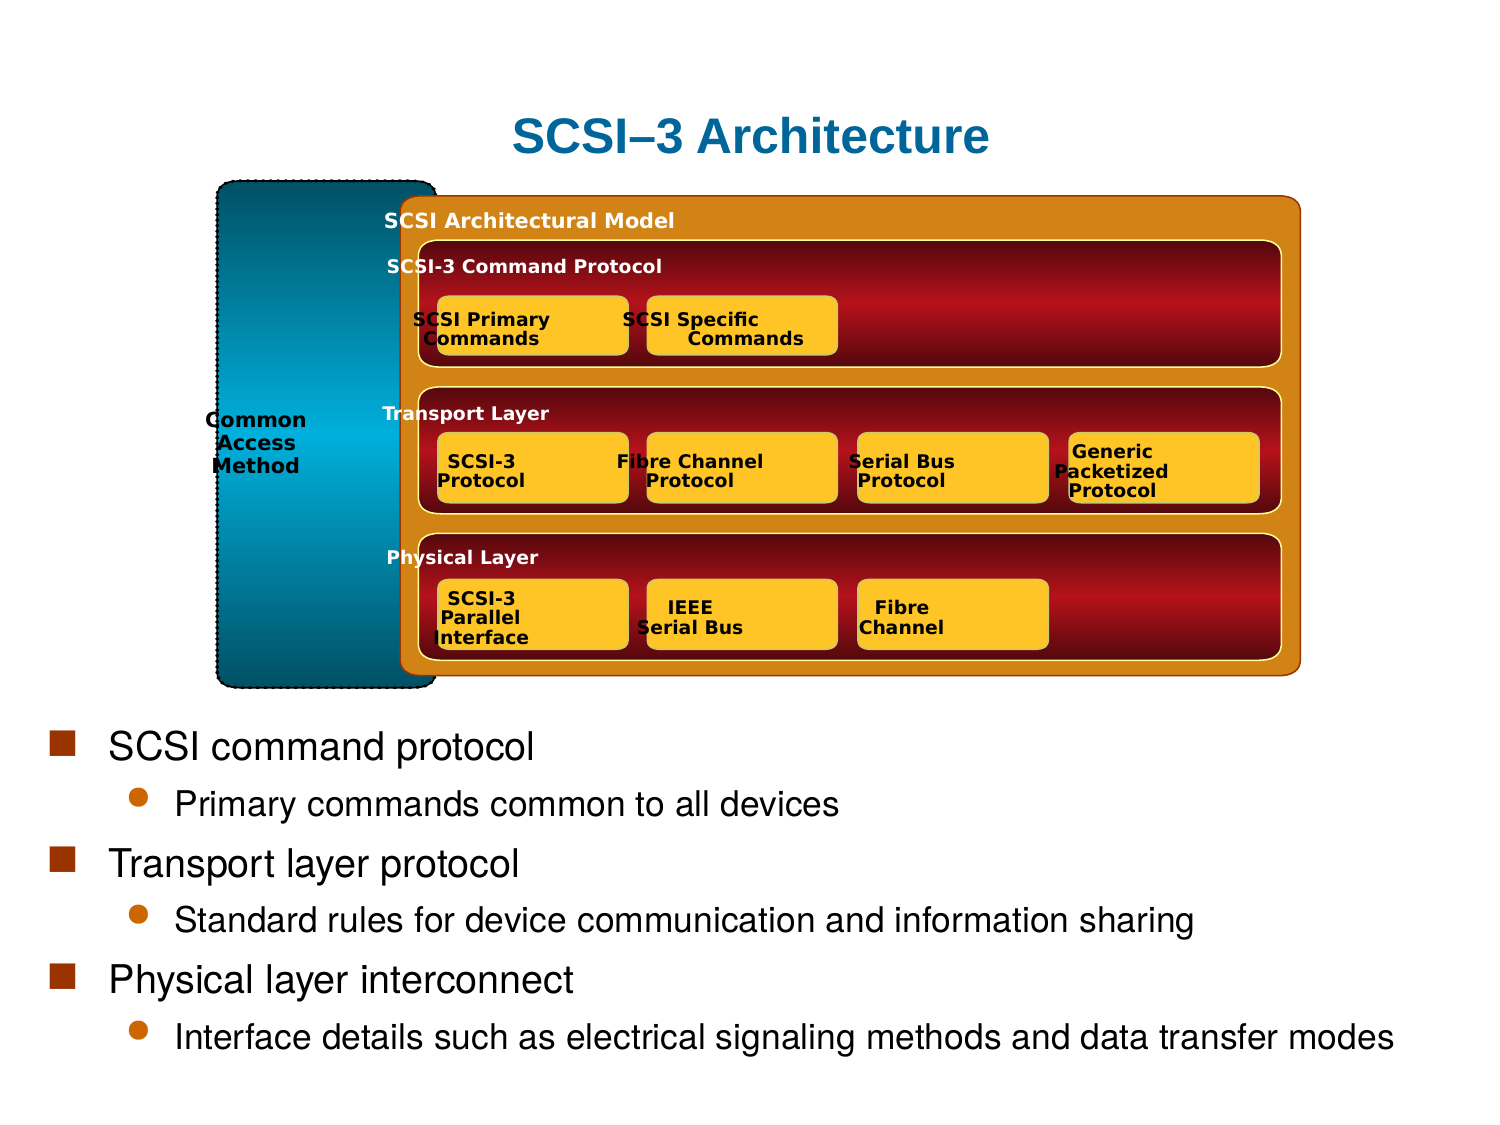

# SCSI–3 Architecture

SCSI Architectural Model

SCSI-3 Command Protocol

SCSI Primary
SCSI Specific

Commands
Commands

Transport Layer

Common

Access

Generic

SCSI-3
Fibre Channel
Serial Bus
Method

Packetized

Protocol
Protocol
Protocol

Protocol

Physical Layer

SCSI-3

IEEE
Fibre

Parallel

Serial Bus
Channel

Interface

SCSI command protocol
Primary commands common to all devices
Transport layer protocol
Standard rules for device communication and information sharing
Physical layer interconnect
Interface details such as electrical signaling methods and data transfer modes